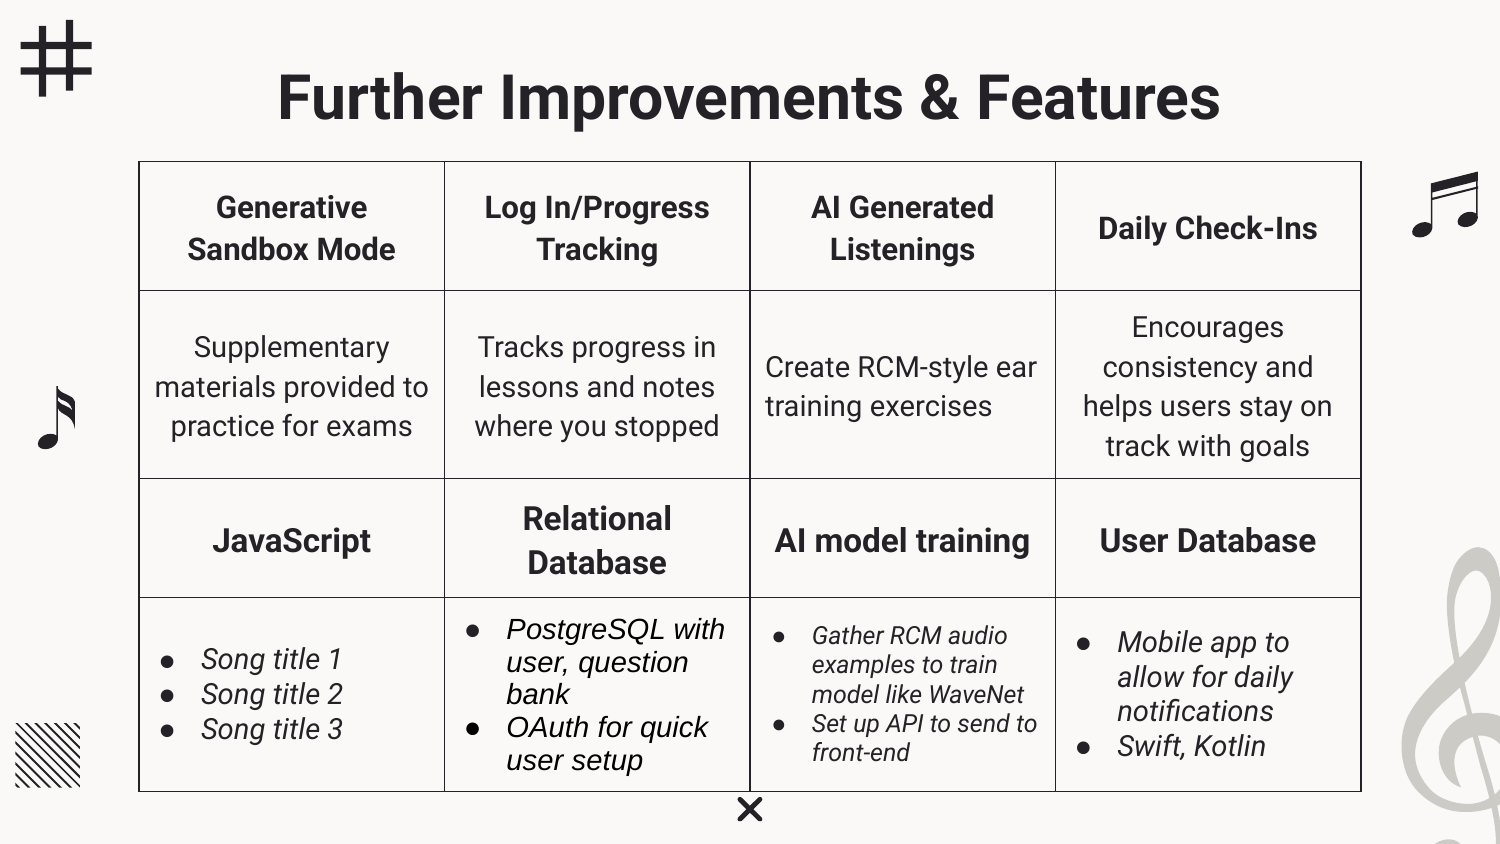

# Further Improvements & Features

| Generative Sandbox Mode | Log In/Progress Tracking | AI Generated Listenings | Daily Check-Ins |
| --- | --- | --- | --- |
| Supplementary materials provided to practice for exams | Tracks progress in lessons and notes where you stopped | Create RCM-style ear training exercises | Encourages consistency and helps users stay on track with goals |
| JavaScript | Relational Database | AI model training | User Database |
| Song title 1 Song title 2 Song title 3 | PostgreSQL with user, question bank OAuth for quick user setup | Gather RCM audio examples to train model like WaveNet Set up API to send to front-end | Mobile app to allow for daily notifications Swift, Kotlin |